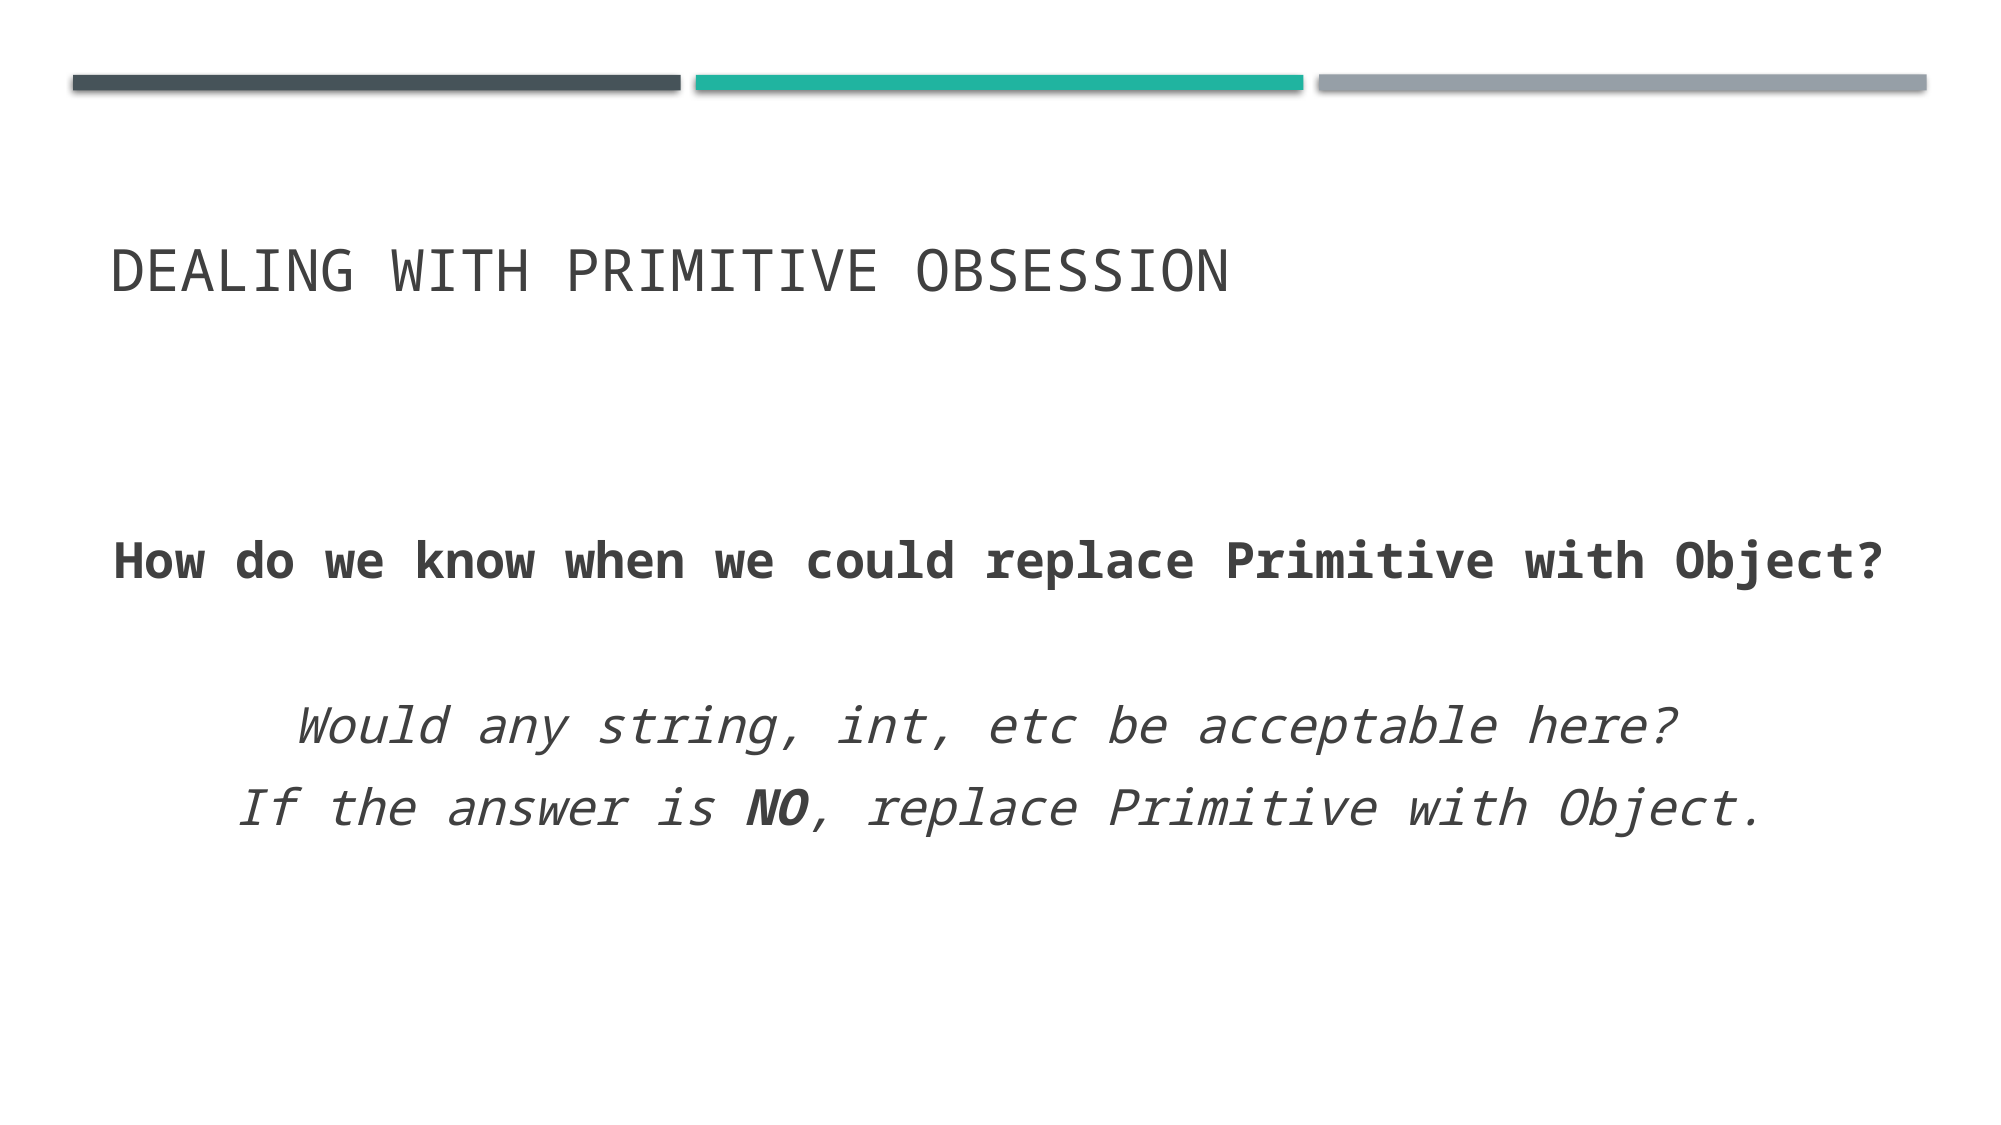

# Dealing with primitive obsession
How do we know when we could replace Primitive with Object?

Would any string, int, etc be acceptable here?
If the answer is NO, replace Primitive with Object.